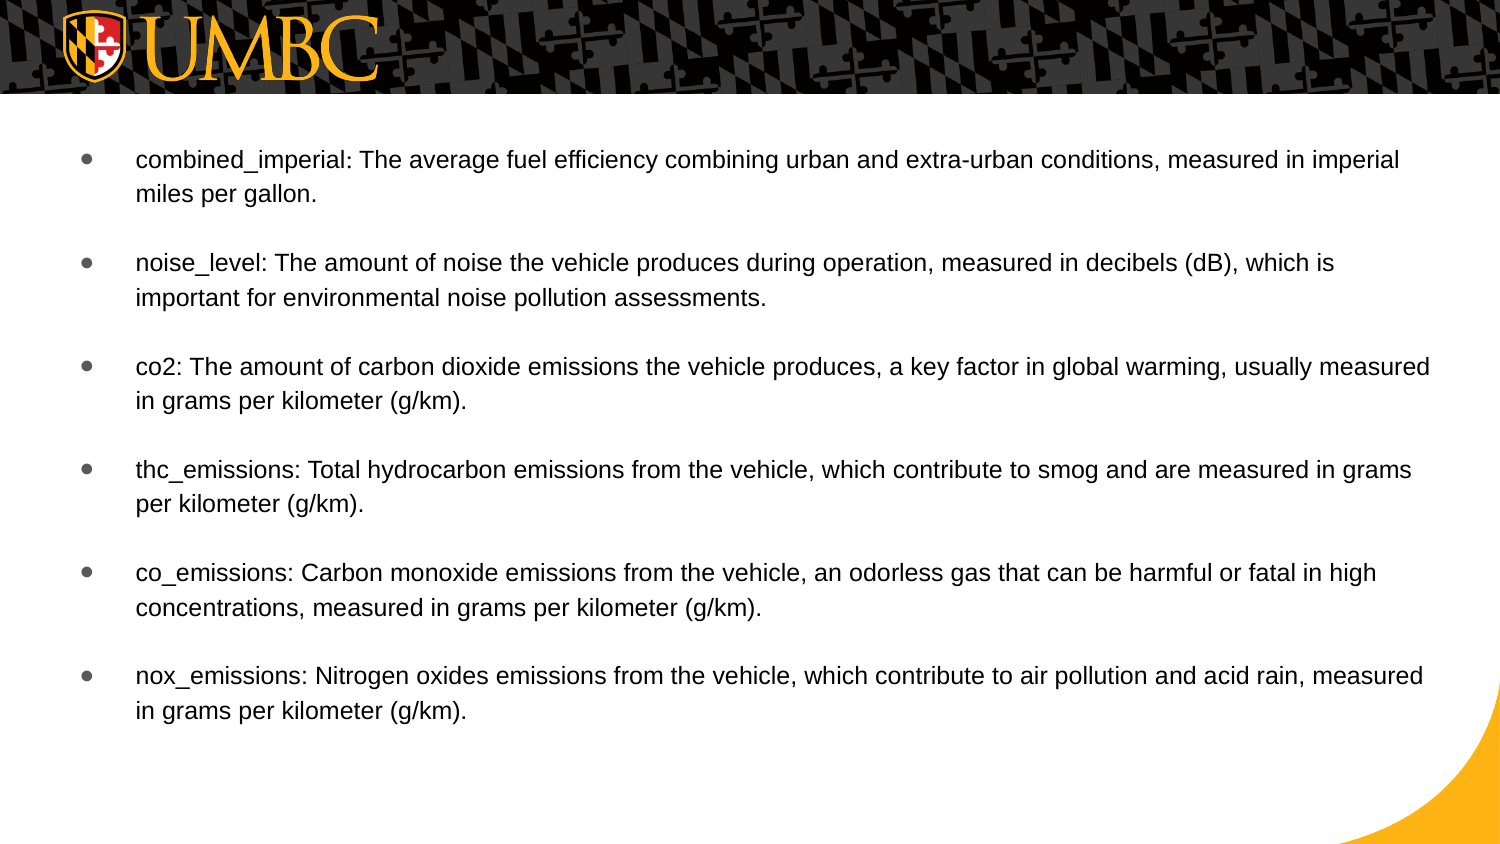

combined_imperial: The average fuel efficiency combining urban and extra-urban conditions, measured in imperial miles per gallon.

noise_level: The amount of noise the vehicle produces during operation, measured in decibels (dB), which is important for environmental noise pollution assessments.

co2: The amount of carbon dioxide emissions the vehicle produces, a key factor in global warming, usually measured in grams per kilometer (g/km).

thc_emissions: Total hydrocarbon emissions from the vehicle, which contribute to smog and are measured in grams per kilometer (g/km).

co_emissions: Carbon monoxide emissions from the vehicle, an odorless gas that can be harmful or fatal in high concentrations, measured in grams per kilometer (g/km).

nox_emissions: Nitrogen oxides emissions from the vehicle, which contribute to air pollution and acid rain, measured in grams per kilometer (g/km).